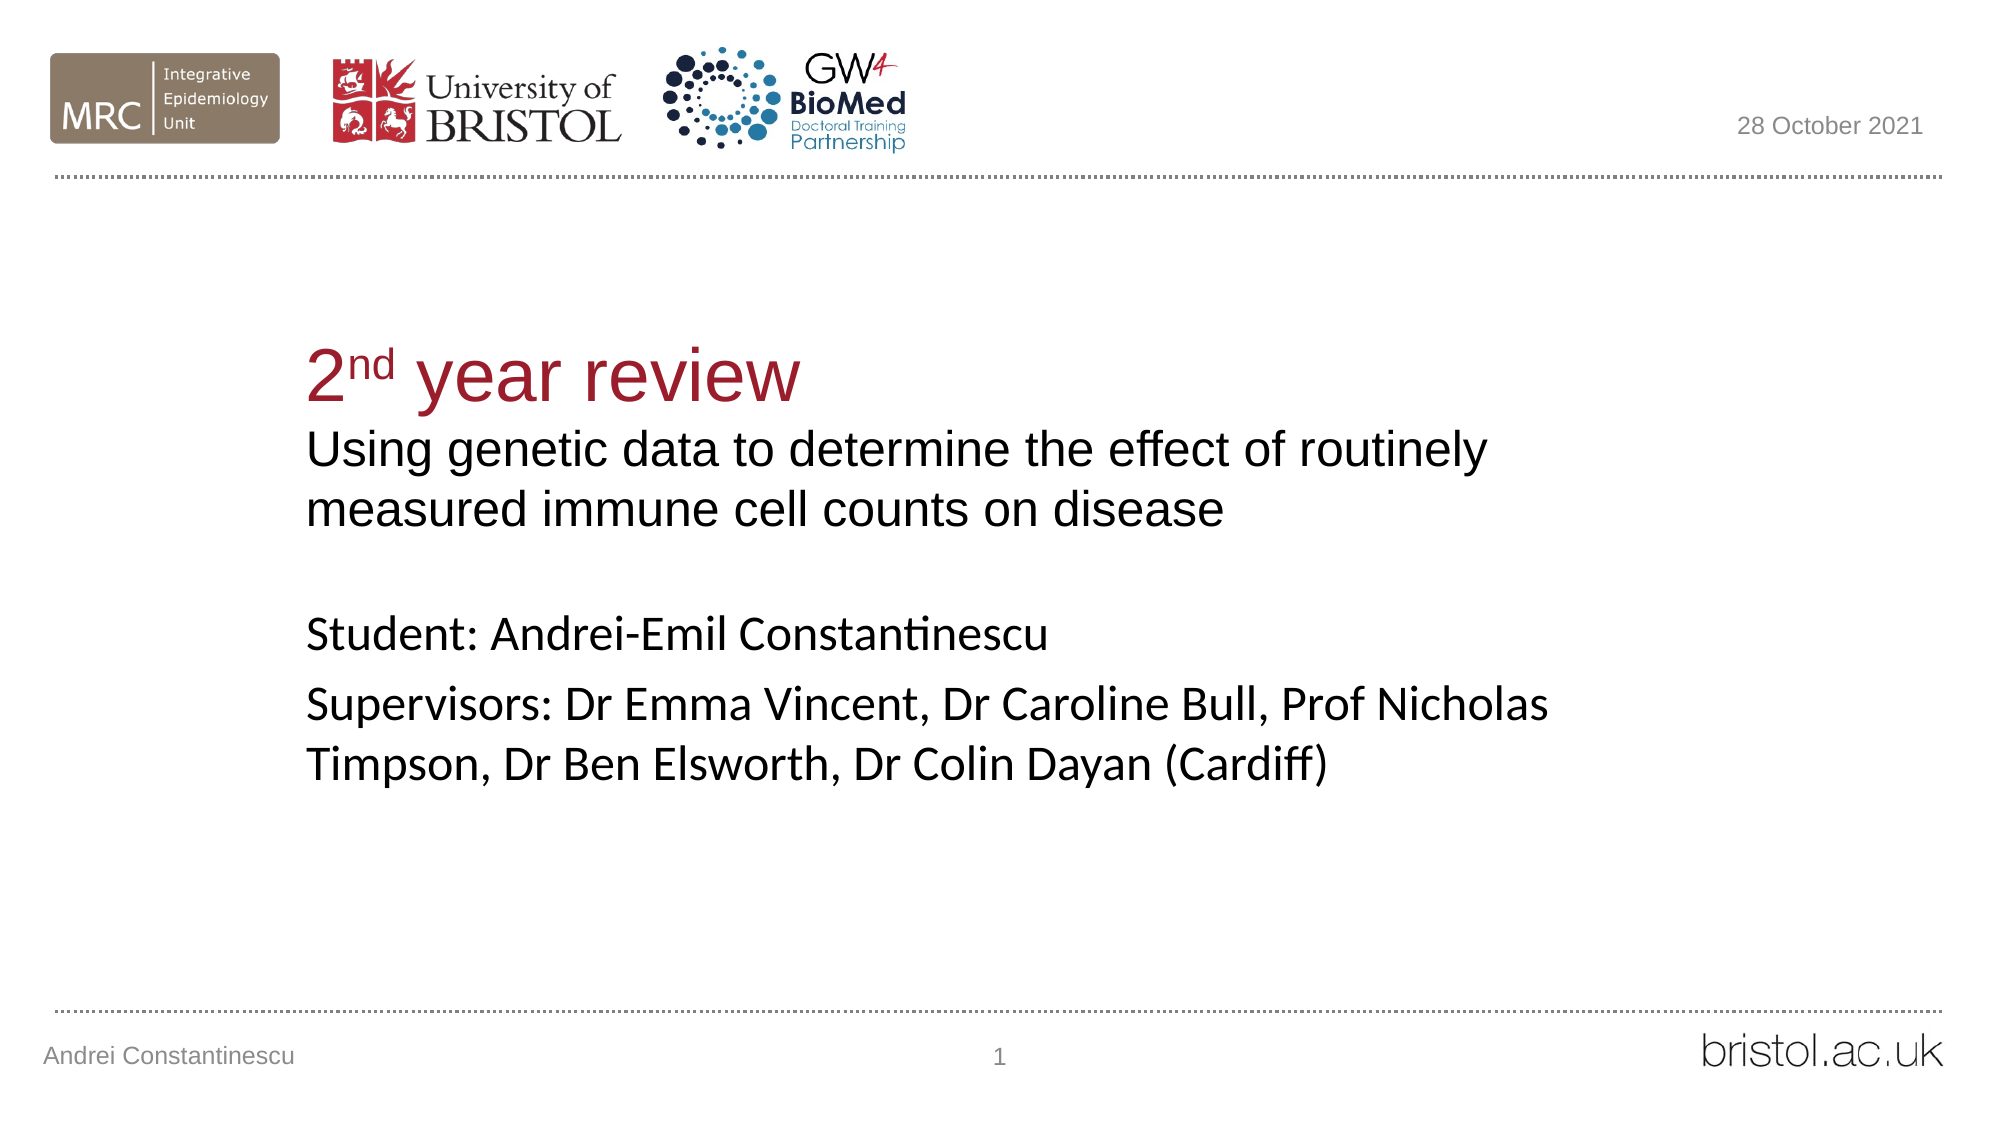

28 October 2021

# 2nd year review Using genetic data to determine the effect of routinely measured immune cell counts on disease
Student: Andrei-Emil Constantinescu
Supervisors: Dr Emma Vincent, Dr Caroline Bull, Prof Nicholas Timpson, Dr Ben Elsworth, Dr Colin Dayan (Cardiff)
Andrei Constantinescu
1